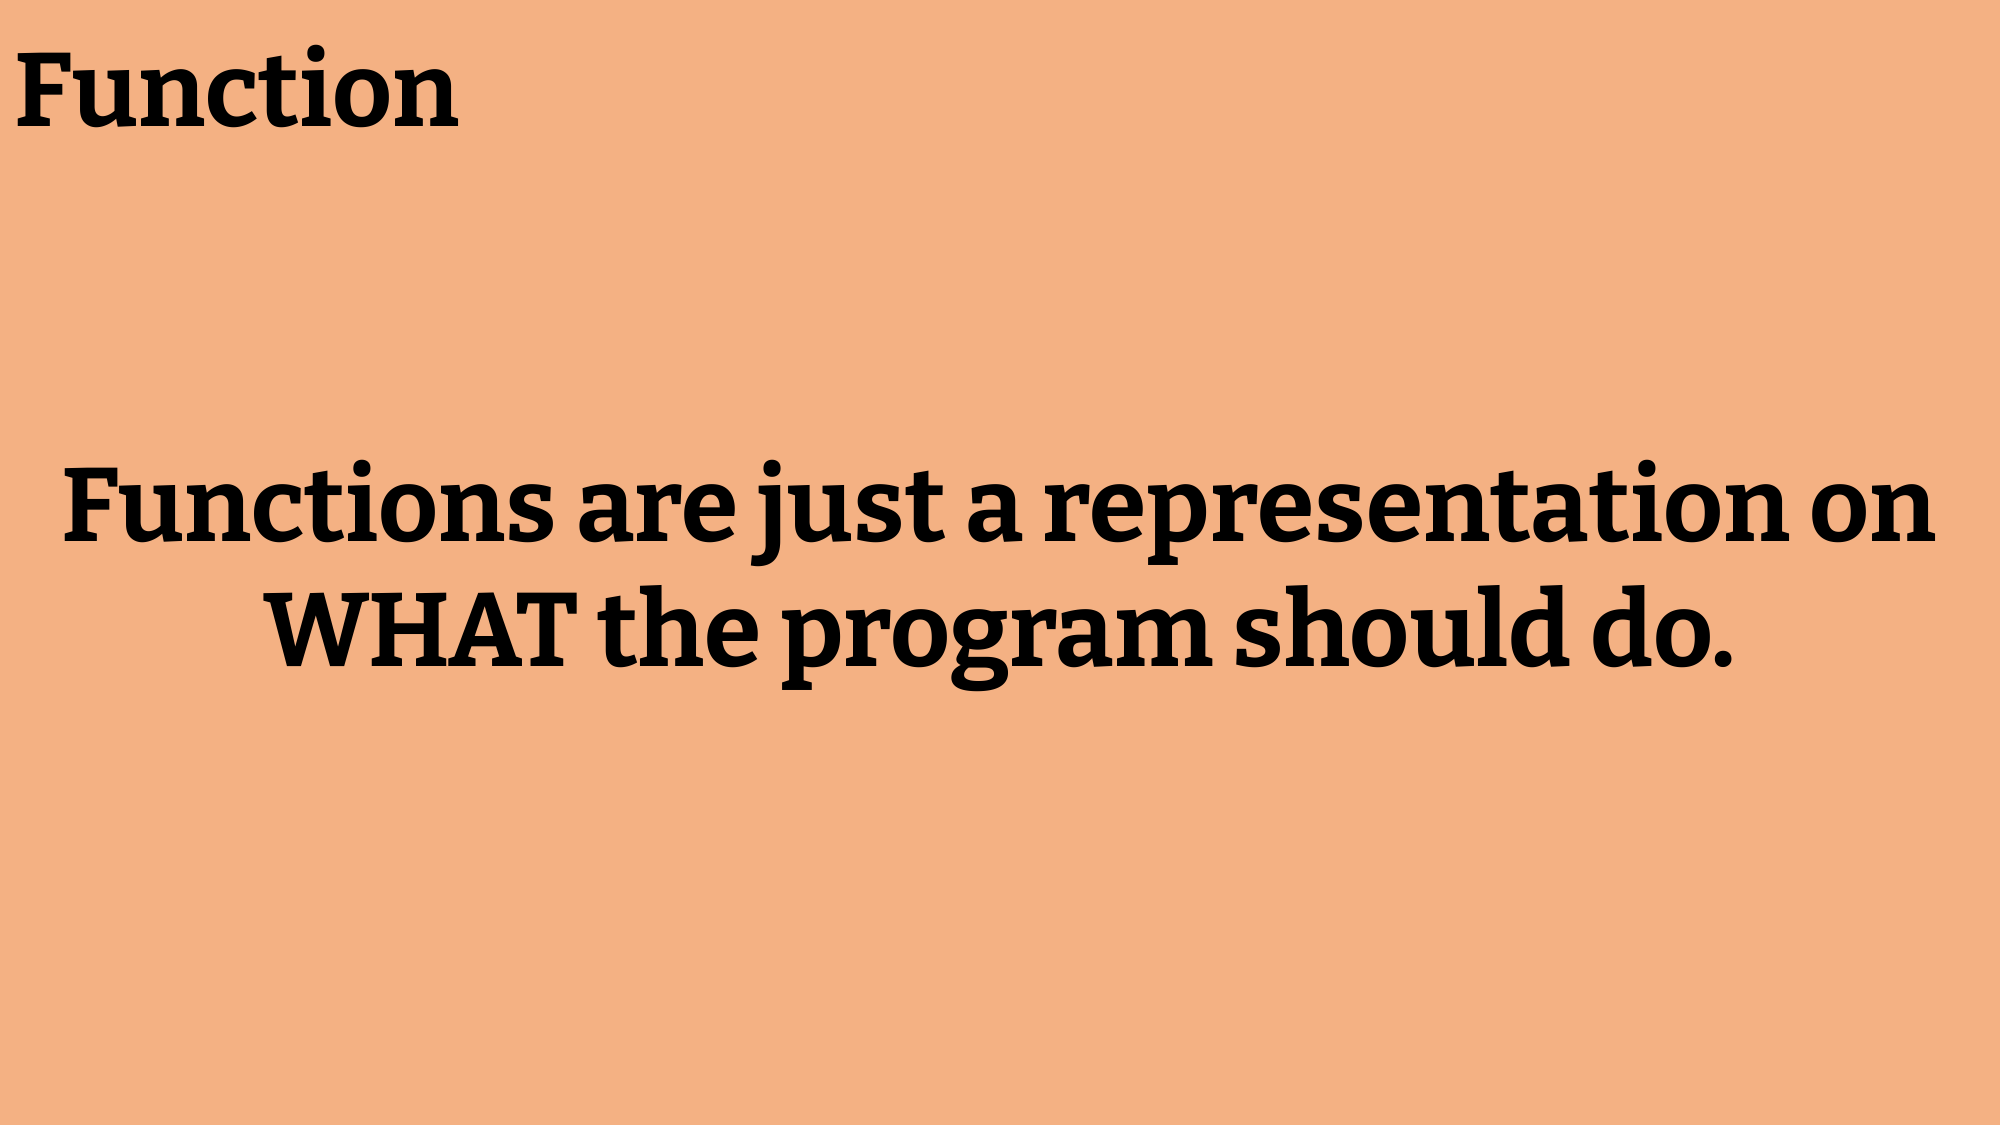

Function
Functions are just a representation on WHAT the program should do.